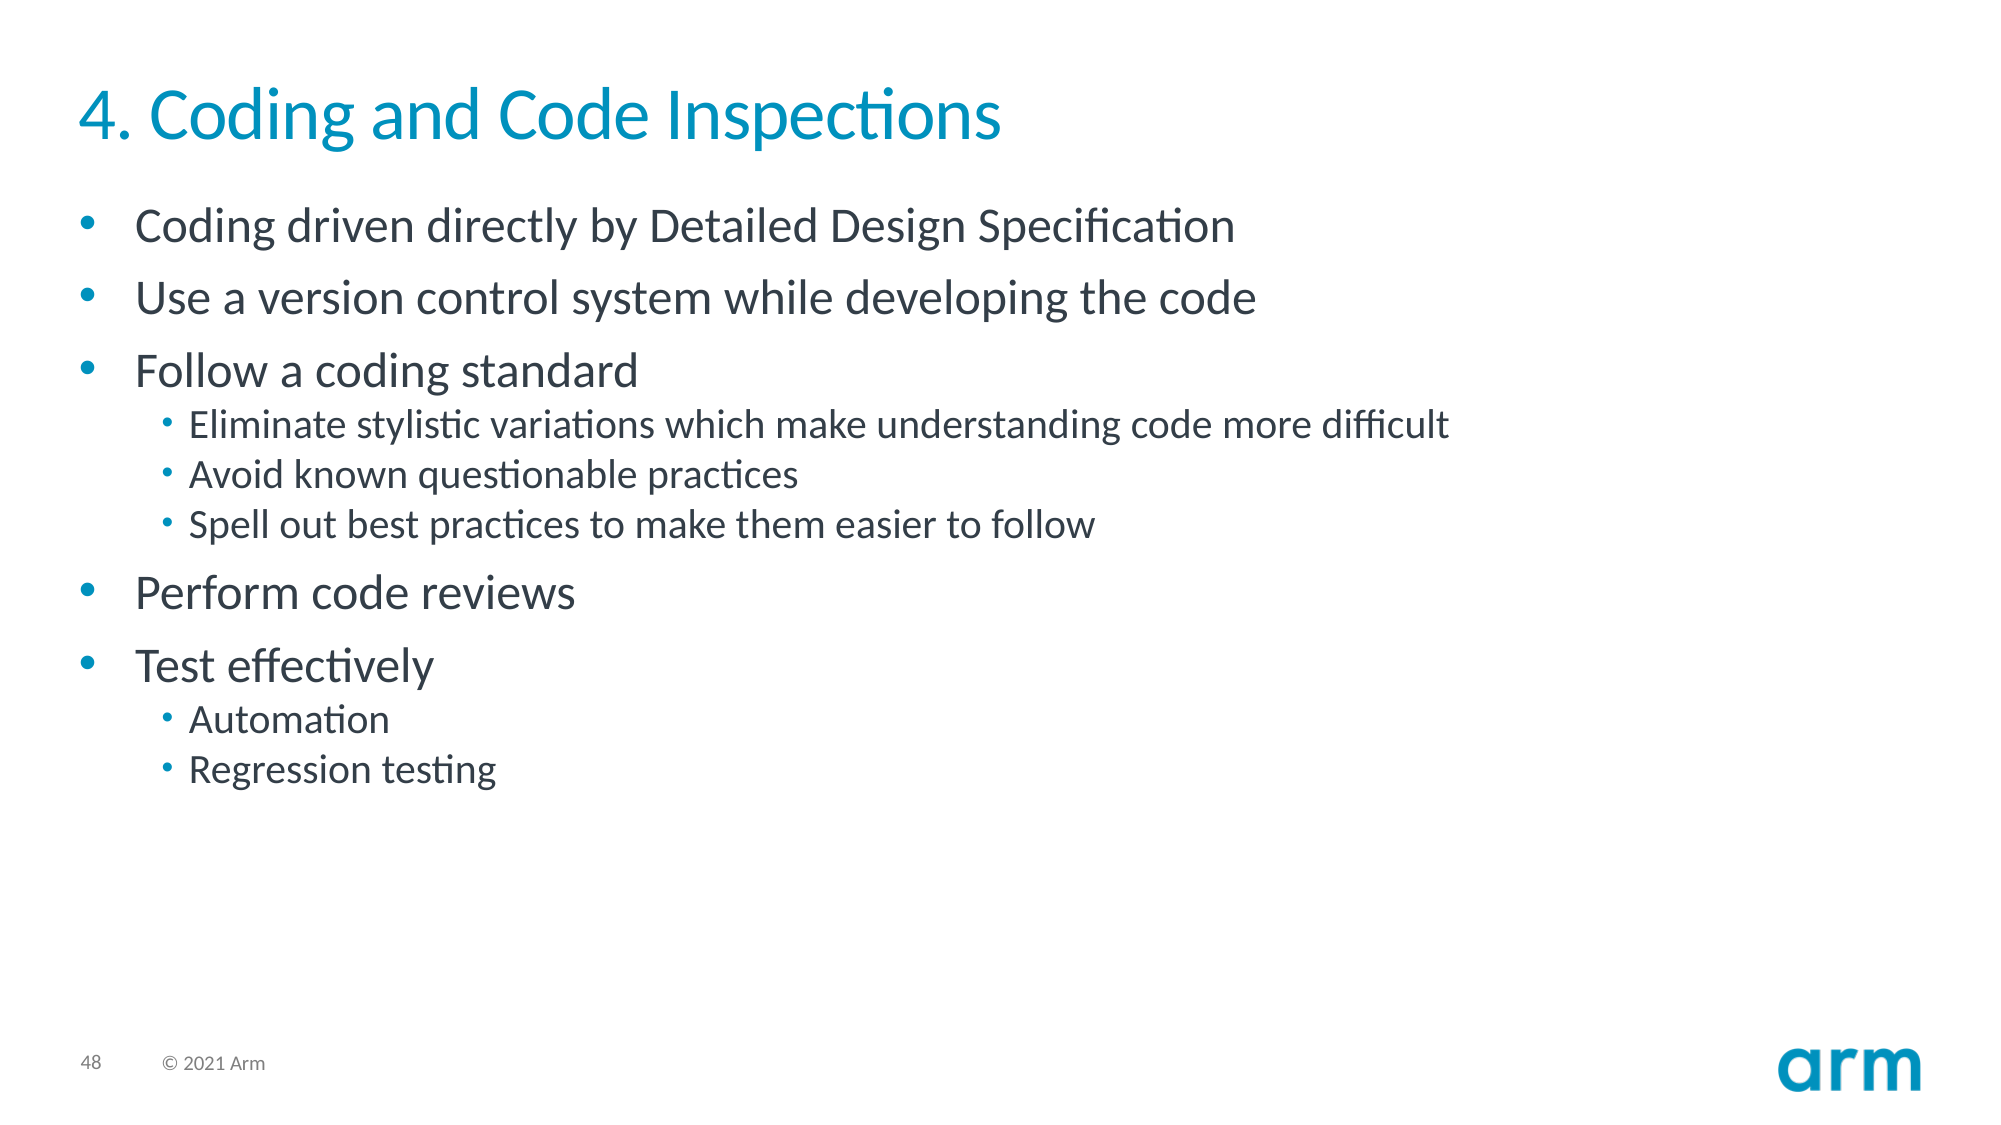

# 4. Coding and Code Inspections
Coding driven directly by Detailed Design Specification
Use a version control system while developing the code
Follow a coding standard
Eliminate stylistic variations which make understanding code more difficult
Avoid known questionable practices
Spell out best practices to make them easier to follow
Perform code reviews
Test effectively
Automation
Regression testing